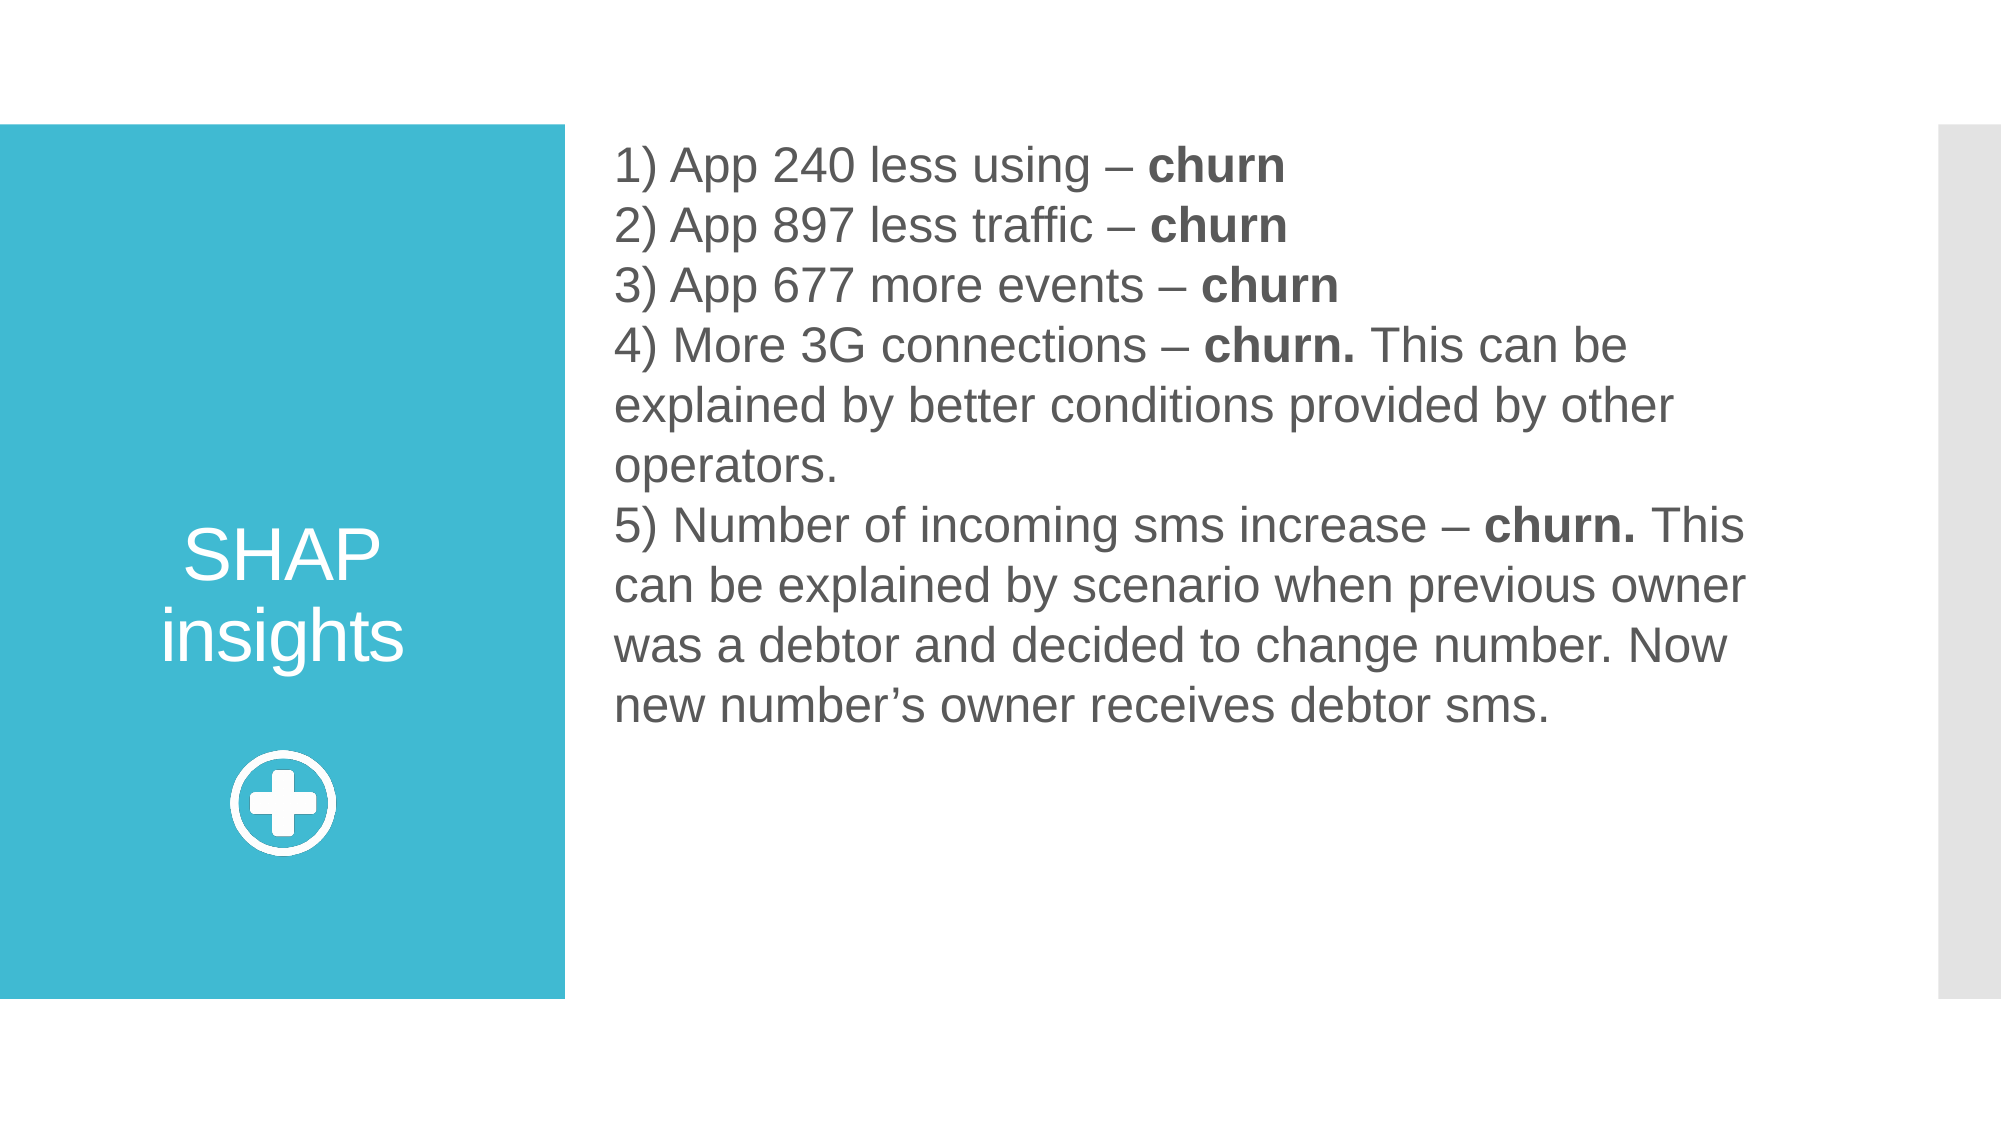

1) App 240 less using – churn
2) App 897 less traffic – churn
3) App 677 more events – churn
4) More 3G connections – churn. This can be explained by better conditions provided by other operators.
5) Number of incoming sms increase – churn. This can be explained by scenario when previous owner was a debtor and decided to change number. Now new number’s owner receives debtor sms.
# SHAP insights